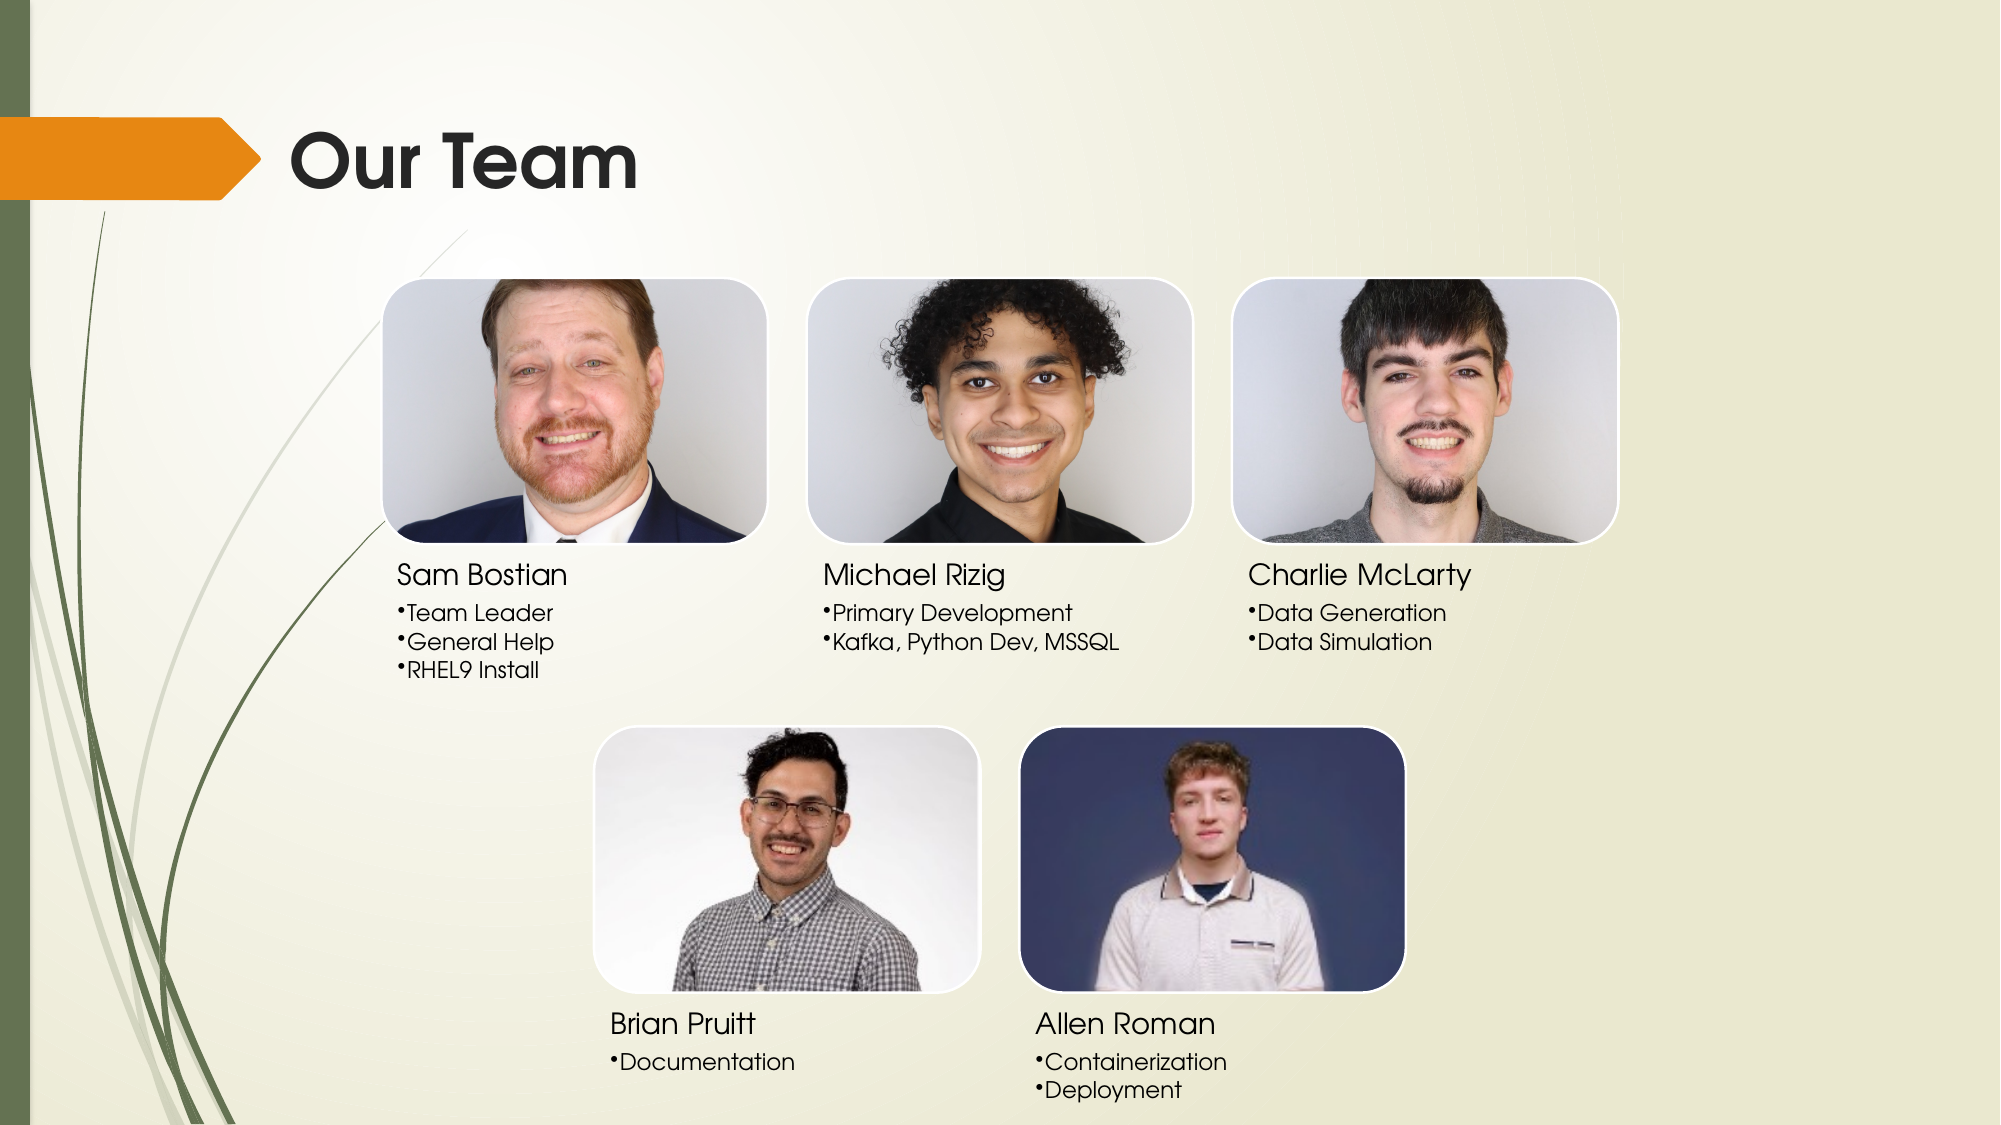

# Our Team
Sam Bostian
Team Leader
General Help
RHEL9 Install
Michael Rizig
Primary Development
Kafka, Python Dev, MSSQL
Charlie McLarty
Data Generation
Data Simulation
Brian Pruitt
Documentation
Allen Roman
Containerization
Deployment